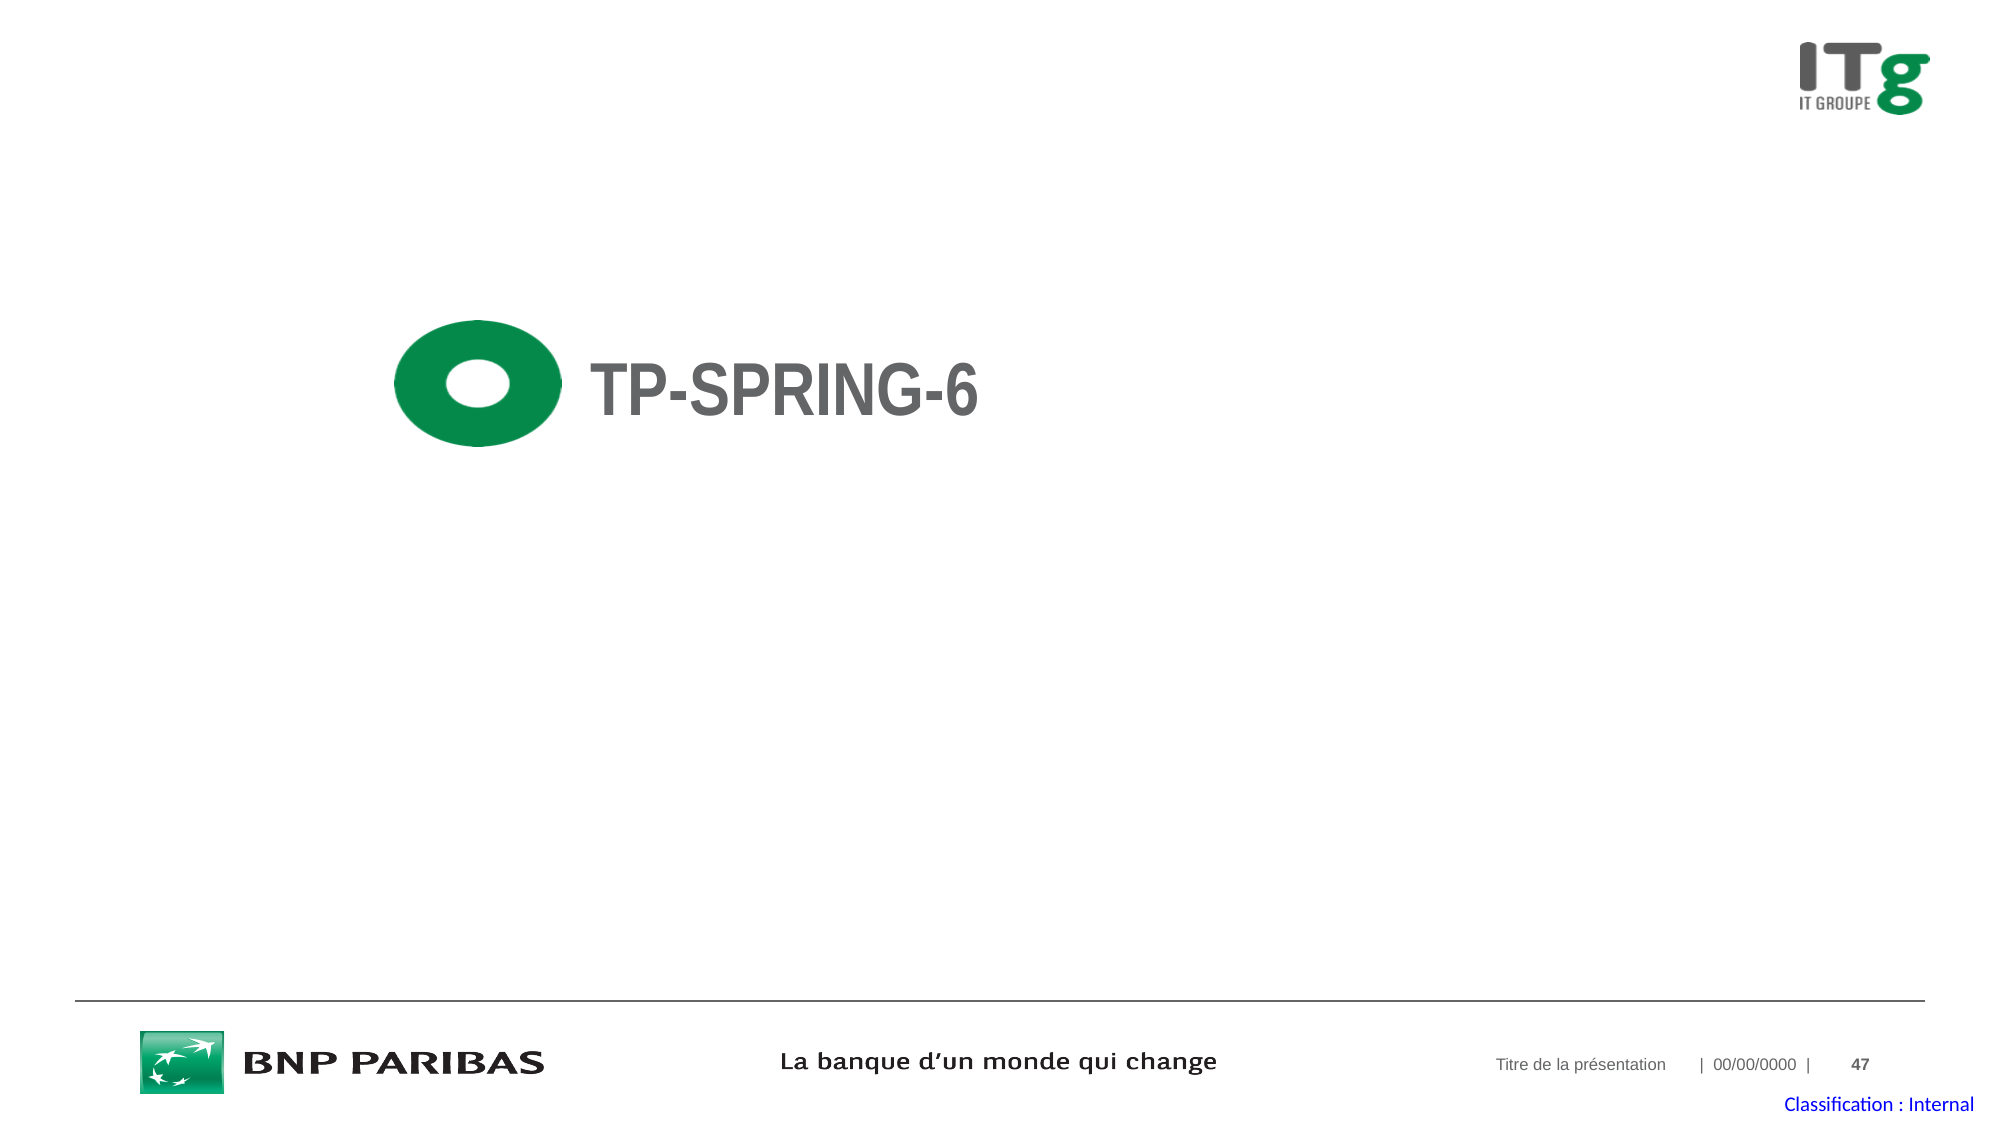

# tp-spring-6
Titre de la présentation
|  00/00/0000  |
47